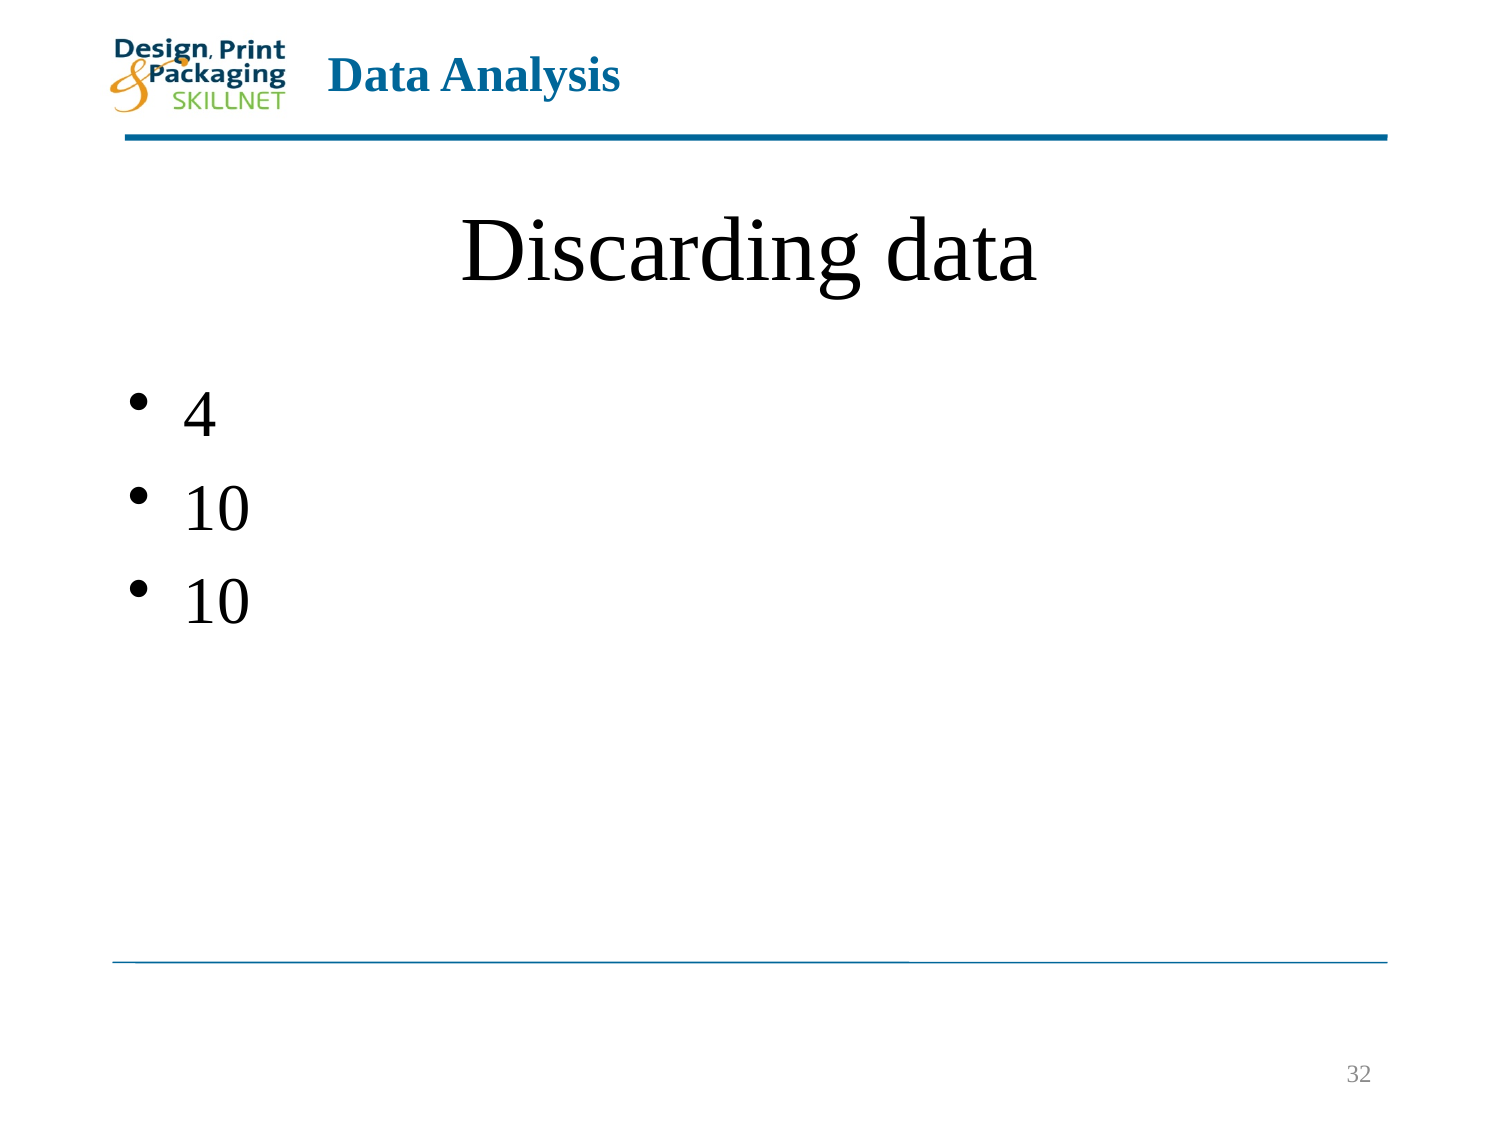

# Discarding data
4
10
10

32